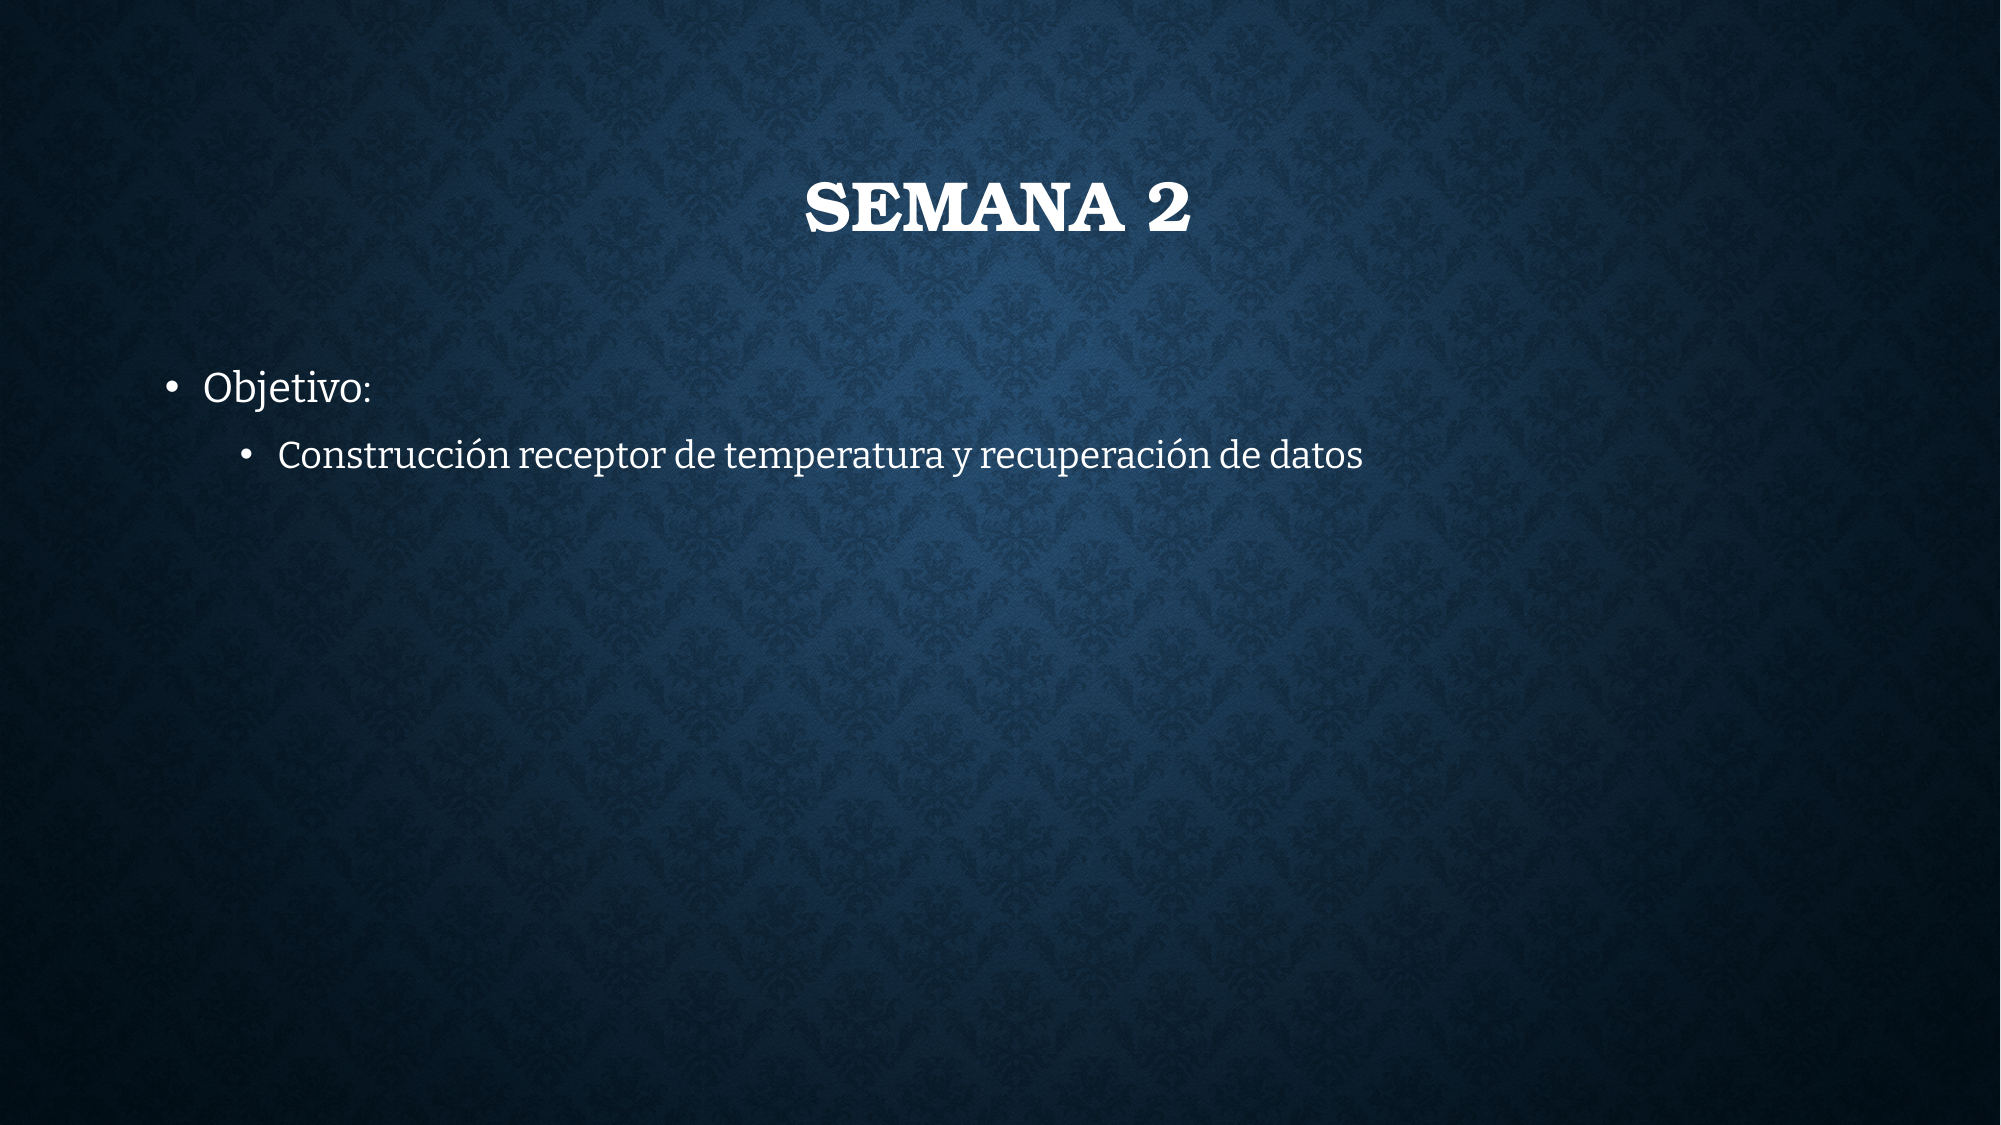

# Semana 2
Objetivo:
Construcción receptor de temperatura y recuperación de datos